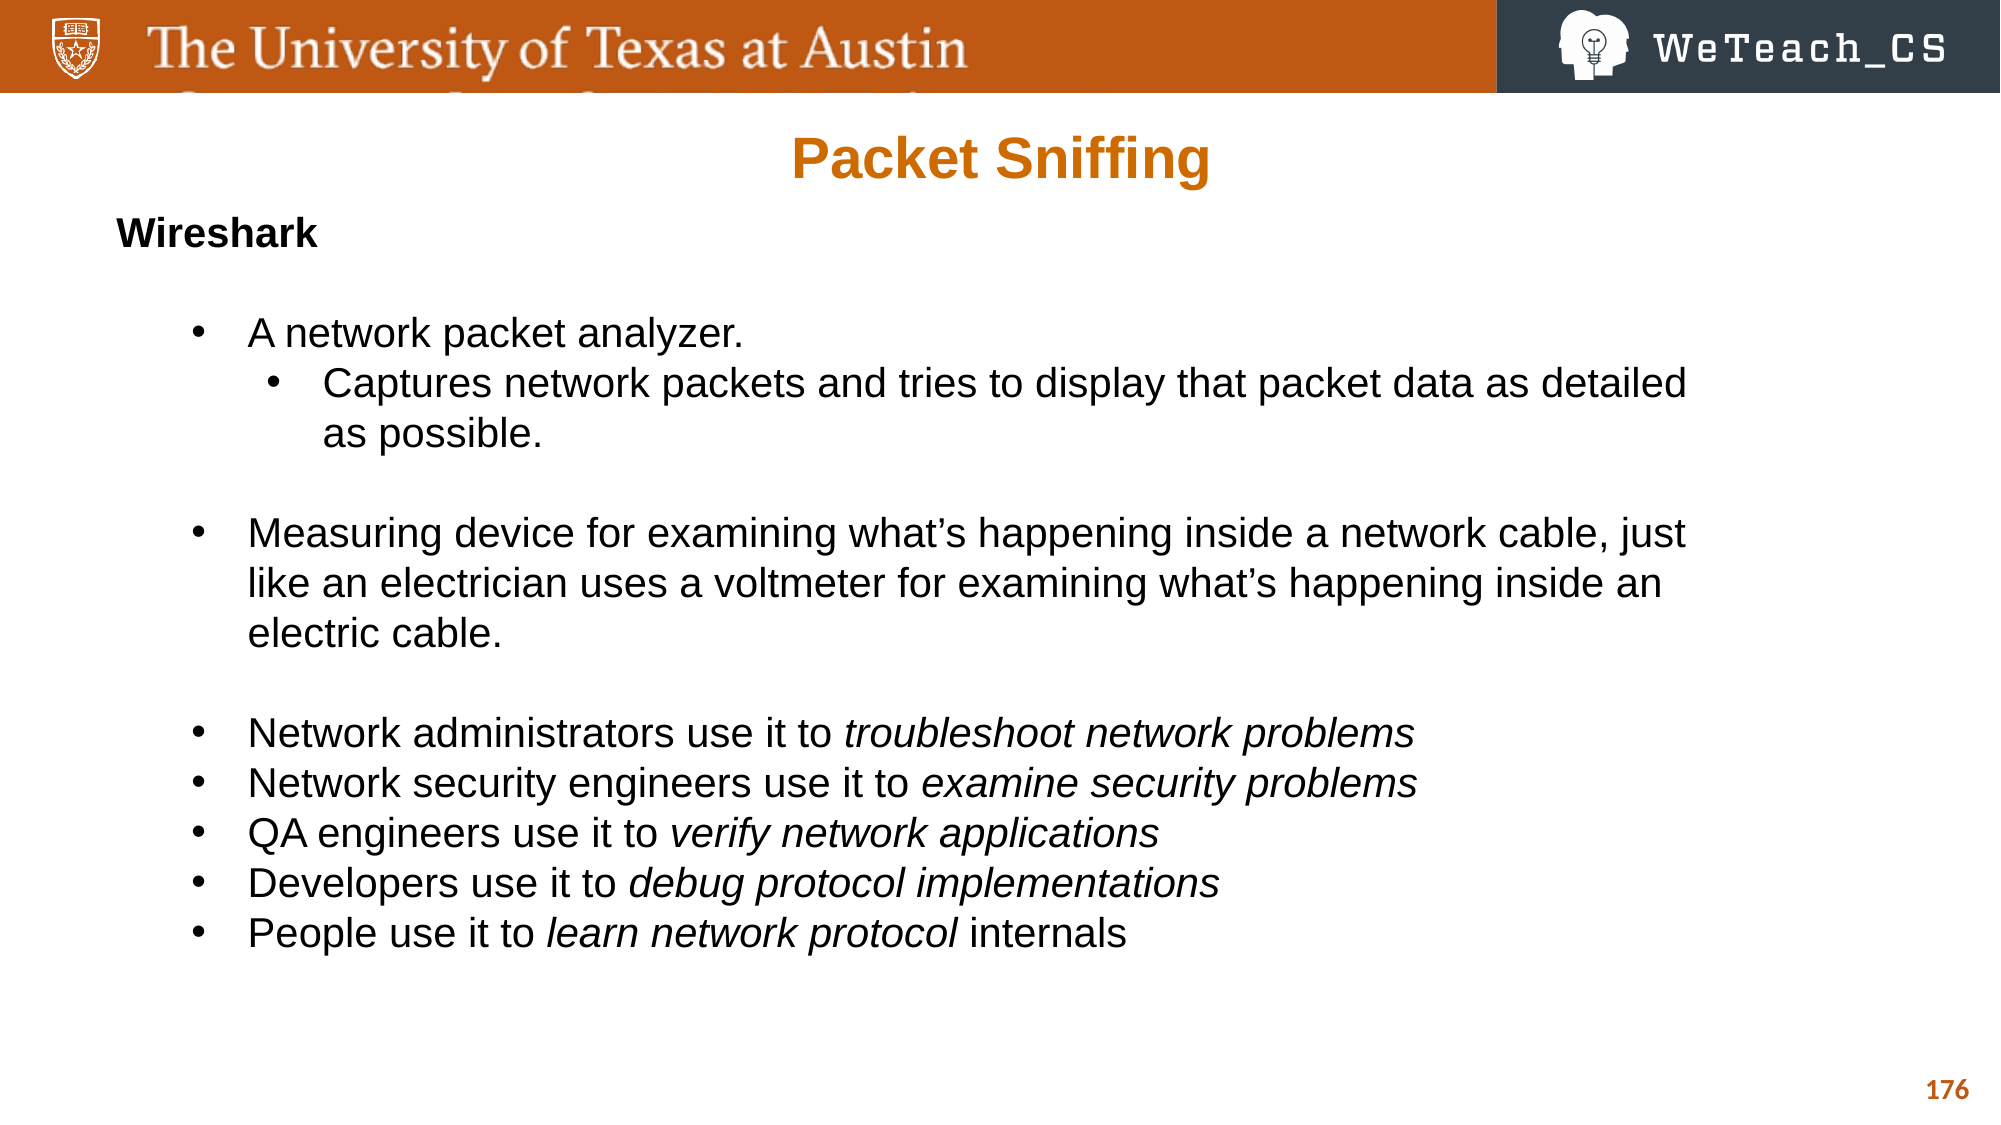

Packet Sniffing
Wireshark

A network packet analyzer.
Captures network packets and tries to display that packet data as detailed as possible.

Measuring device for examining what’s happening inside a network cable, just like an electrician uses a voltmeter for examining what’s happening inside an electric cable.

Network administrators use it to troubleshoot network problems
Network security engineers use it to examine security problems
QA engineers use it to verify network applications
Developers use it to debug protocol implementations
People use it to learn network protocol internals